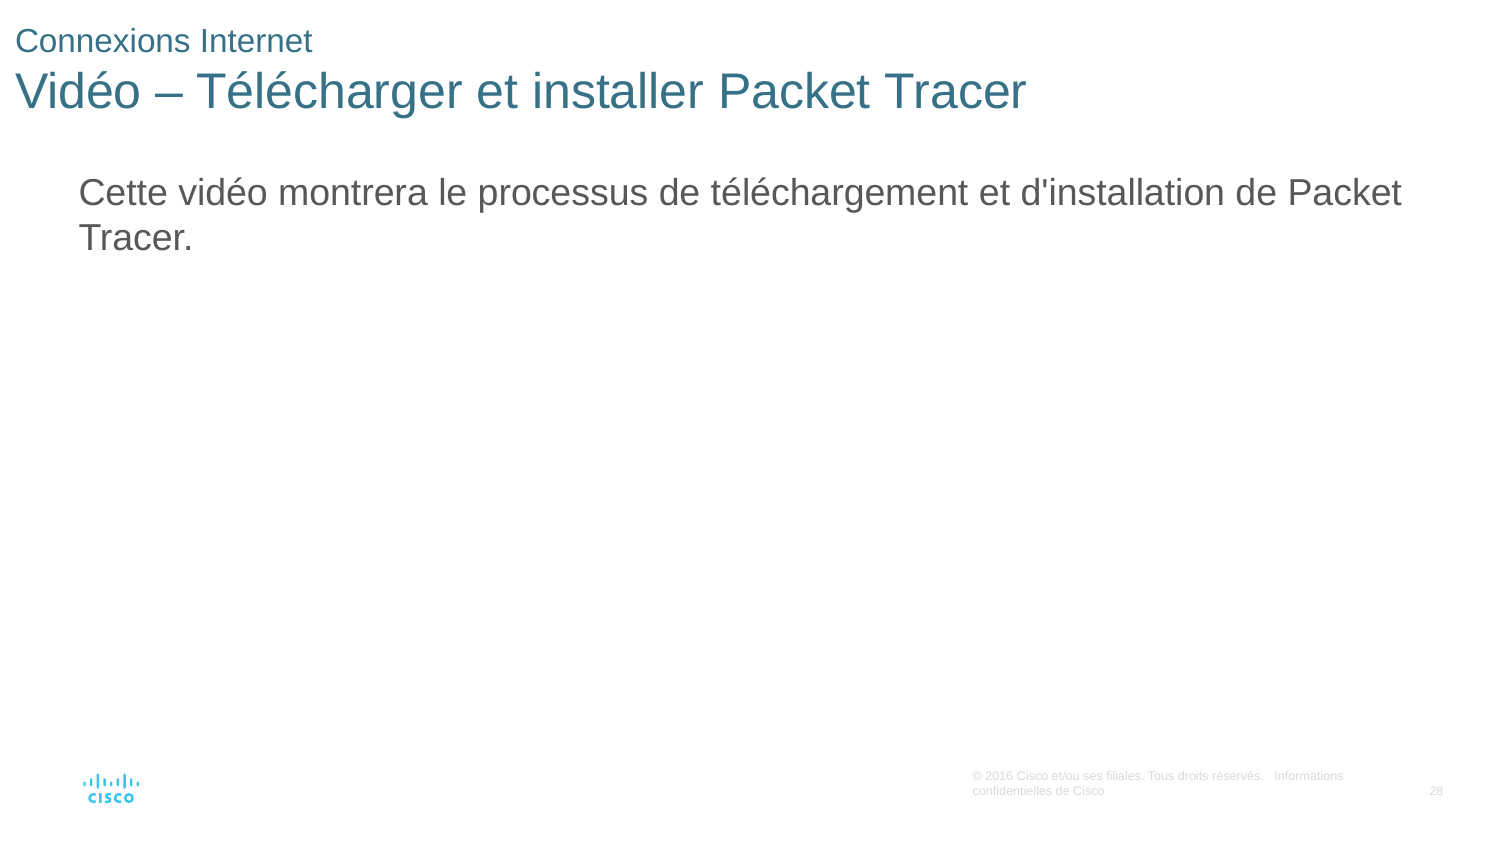

# Connexions Internet Vidéo – Télécharger et installer Packet Tracer
Cette vidéo montrera le processus de téléchargement et d'installation de Packet Tracer.